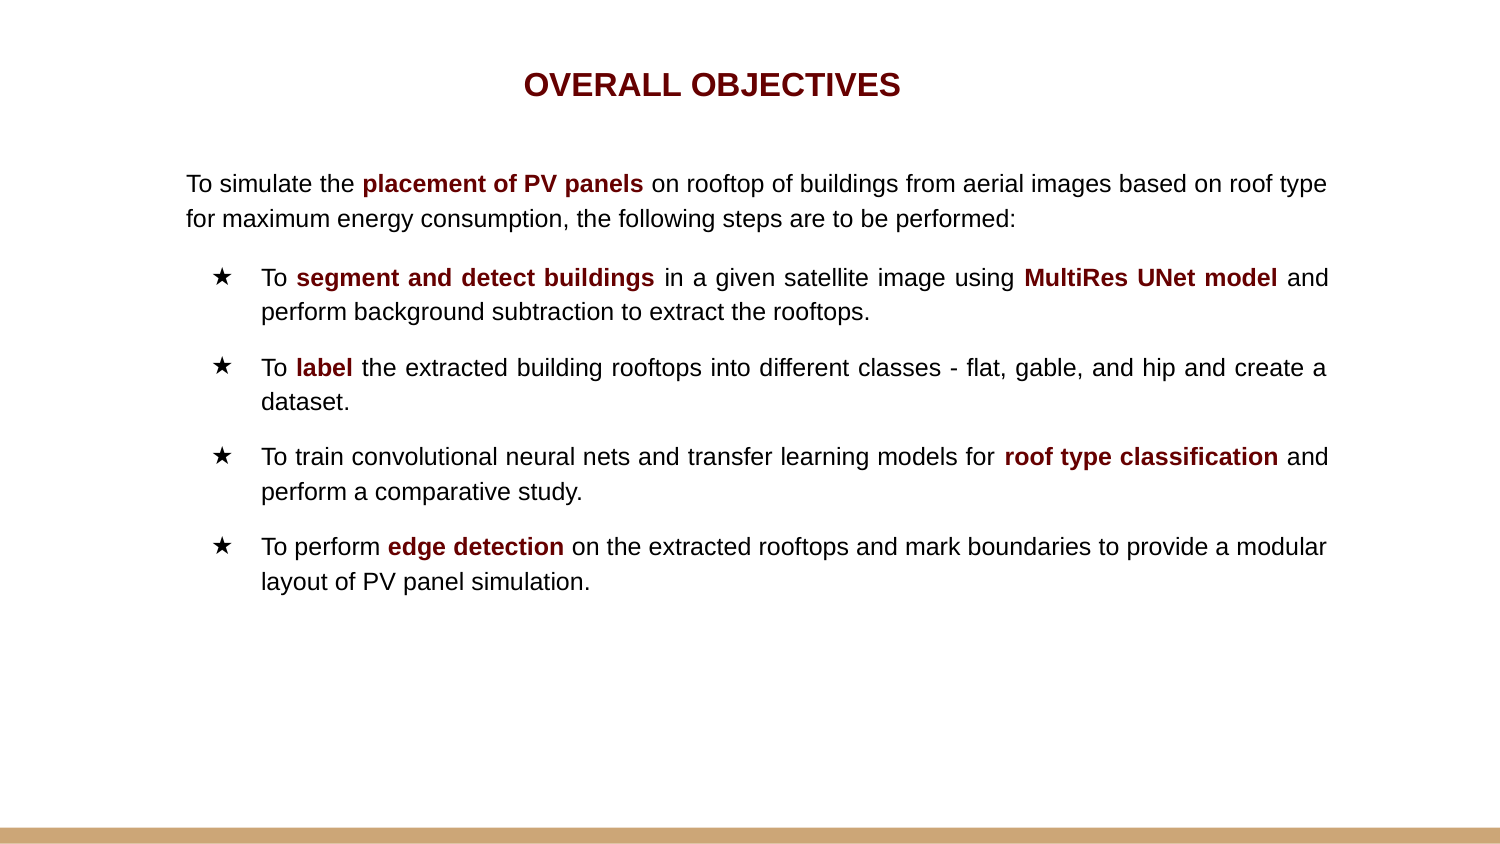

OVERALL OBJECTIVES
To simulate the placement of PV panels on rooftop of buildings from aerial images based on roof type for maximum energy consumption, the following steps are to be performed:
To segment and detect buildings in a given satellite image using MultiRes UNet model and perform background subtraction to extract the rooftops.
To label the extracted building rooftops into different classes - flat, gable, and hip and create a dataset.
To train convolutional neural nets and transfer learning models for roof type classification and perform a comparative study.
To perform edge detection on the extracted rooftops and mark boundaries to provide a modular layout of PV panel simulation.